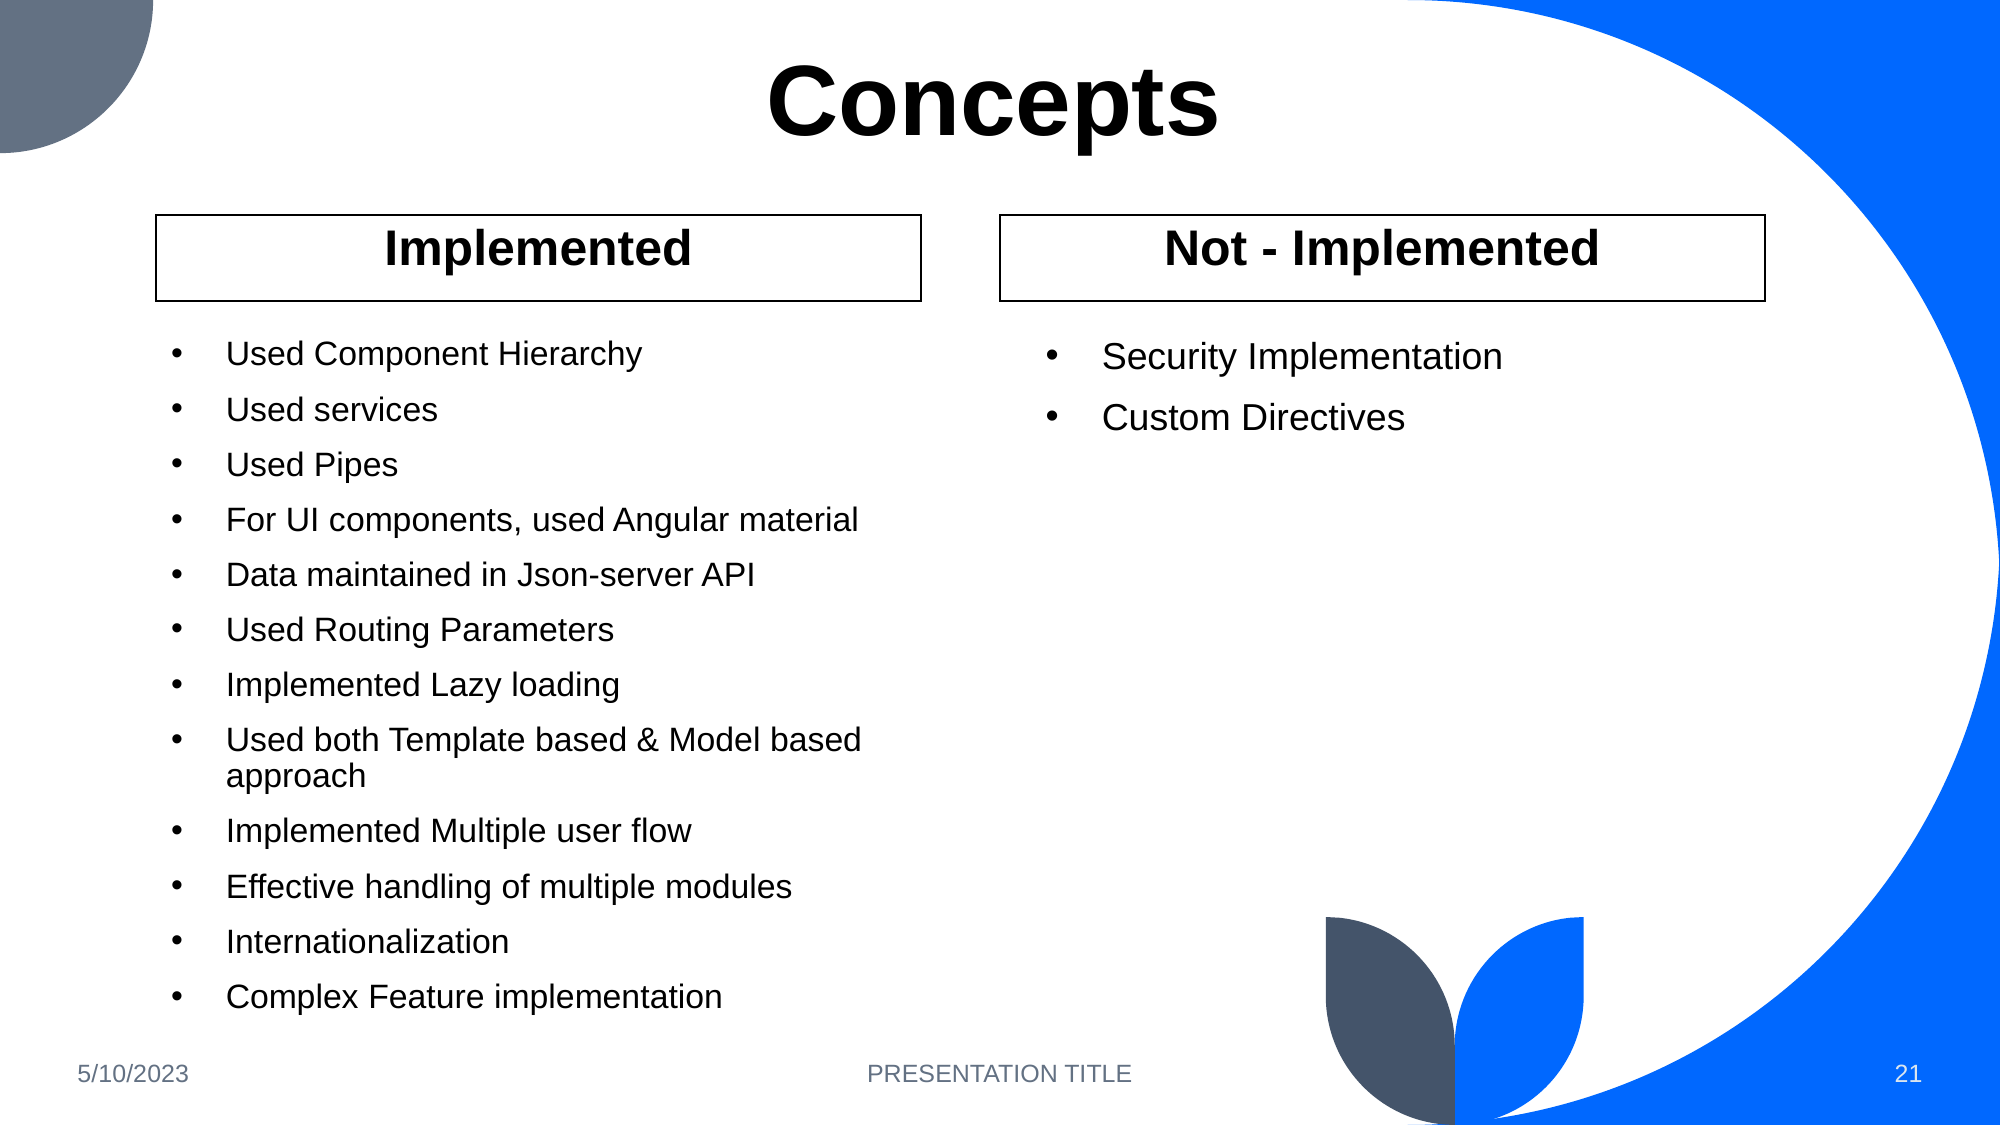

# Concepts
Implemented
Not - Implemented
Used Component Hierarchy
Used services
Used Pipes
For UI components, used Angular material
Data maintained in Json-server API
Used Routing Parameters
Implemented Lazy loading
Used both Template based & Model based approach
Implemented Multiple user flow
Effective handling of multiple modules
Internationalization
Complex Feature implementation

Security Implementation
Custom Directives
5/10/2023
PRESENTATION TITLE
21